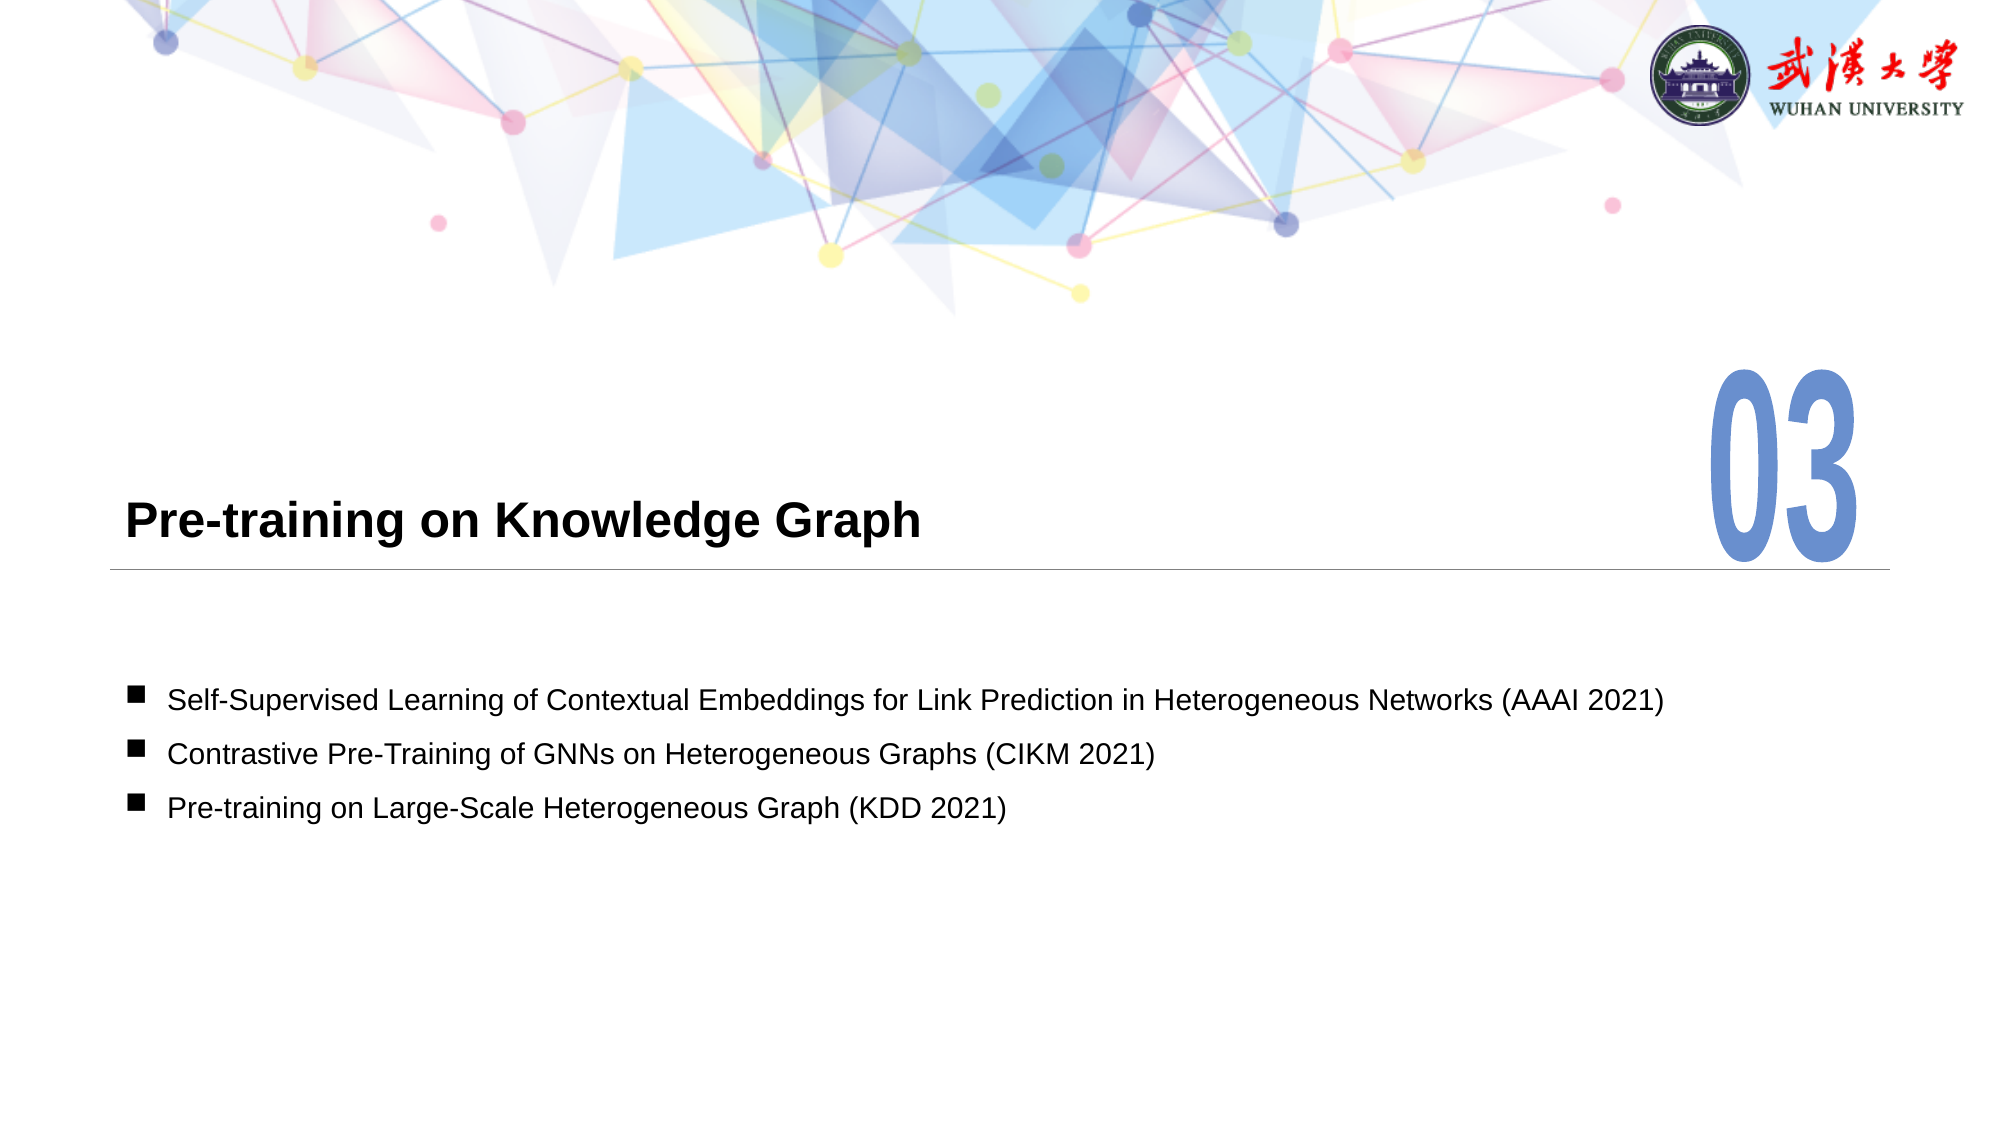

03
# Pre-training on Knowledge Graph
Self-Supervised Learning of Contextual Embeddings for Link Prediction in Heterogeneous Networks (AAAI 2021)
Contrastive Pre-Training of GNNs on Heterogeneous Graphs (CIKM 2021)
Pre-training on Large-Scale Heterogeneous Graph (KDD 2021)